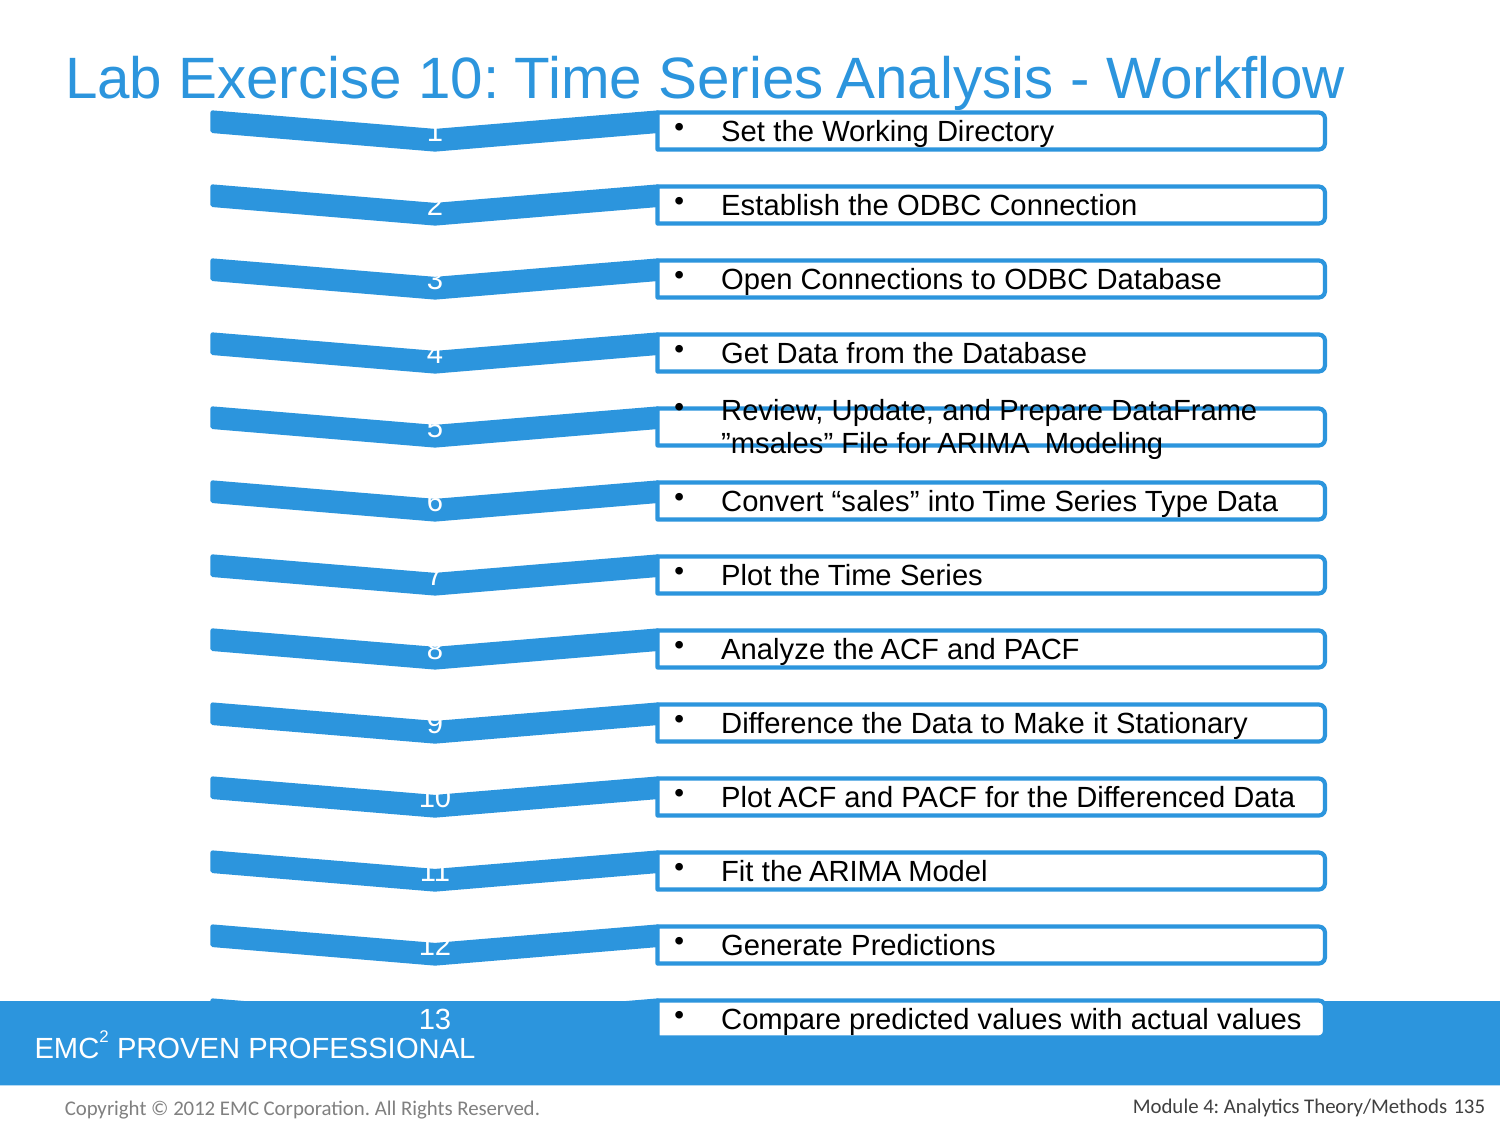

# Lab Exercise 10: Time Series Analysis - Workflow
1
Set the Working Directory
2
3
Open Connections to ODBC Database
4
Get Data from the Database
5
Establish the ODBC Connection
Review, Update, and Prepare DataFrame ”msales” File for ARIMA  Modeling
6
Convert “sales” into Time Series Type Data
7
Plot the Time Series
8
Analyze the ACF and PACF
9
Difference the Data to Make it Stationary
10
Plot ACF and PACF for the Differenced Data
11
Fit the ARIMA Model
12
Generate Predictions
13
Compare predicted values with actual values
Module 4: Analytics Theory/Methods
135